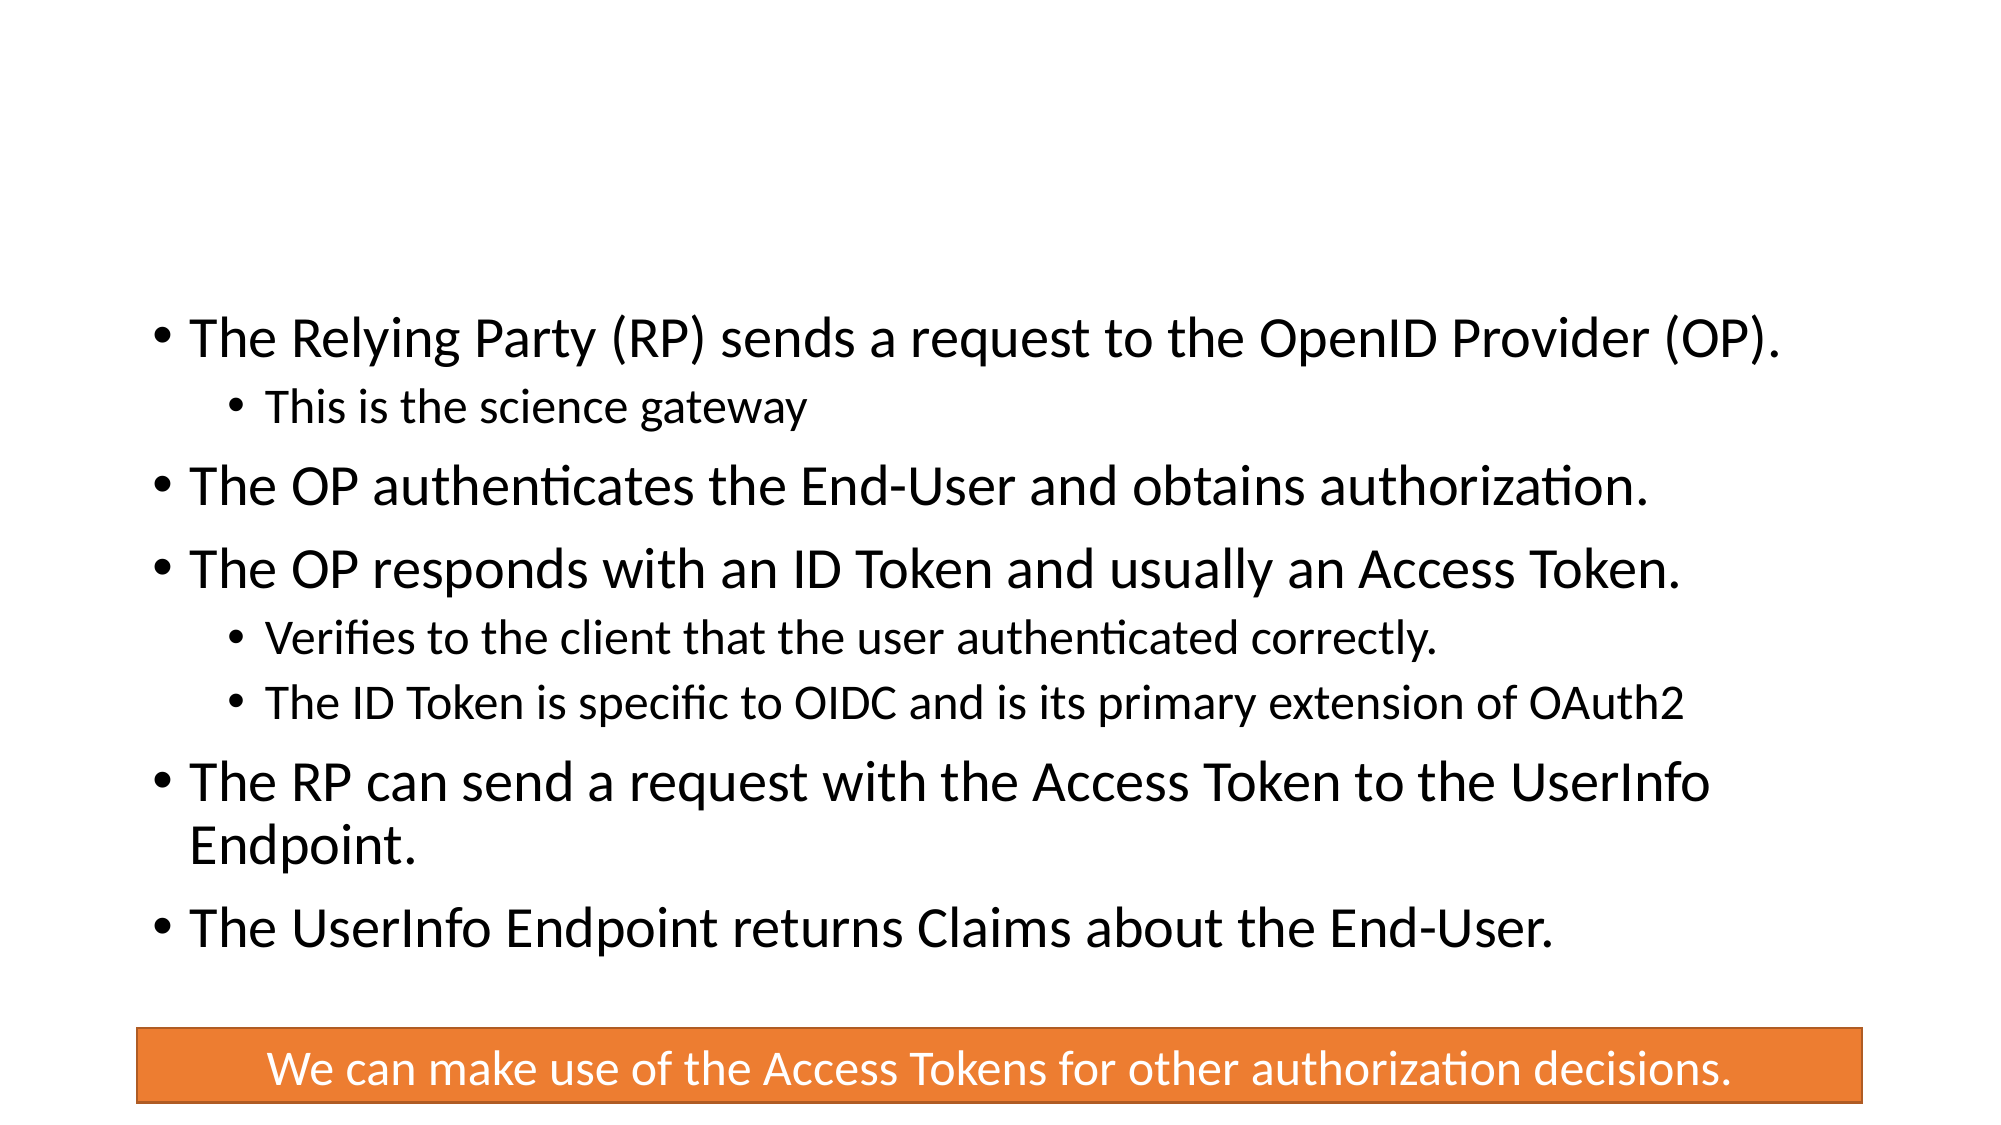

# Basic OIDC Steps
The Relying Party (RP) sends a request to the OpenID Provider (OP).
This is the science gateway
The OP authenticates the End-User and obtains authorization.
The OP responds with an ID Token and usually an Access Token.
Verifies to the client that the user authenticated correctly.
The ID Token is specific to OIDC and is its primary extension of OAuth2
The RP can send a request with the Access Token to the UserInfo Endpoint.
The UserInfo Endpoint returns Claims about the End-User.
We can make use of the Access Tokens for other authorization decisions.